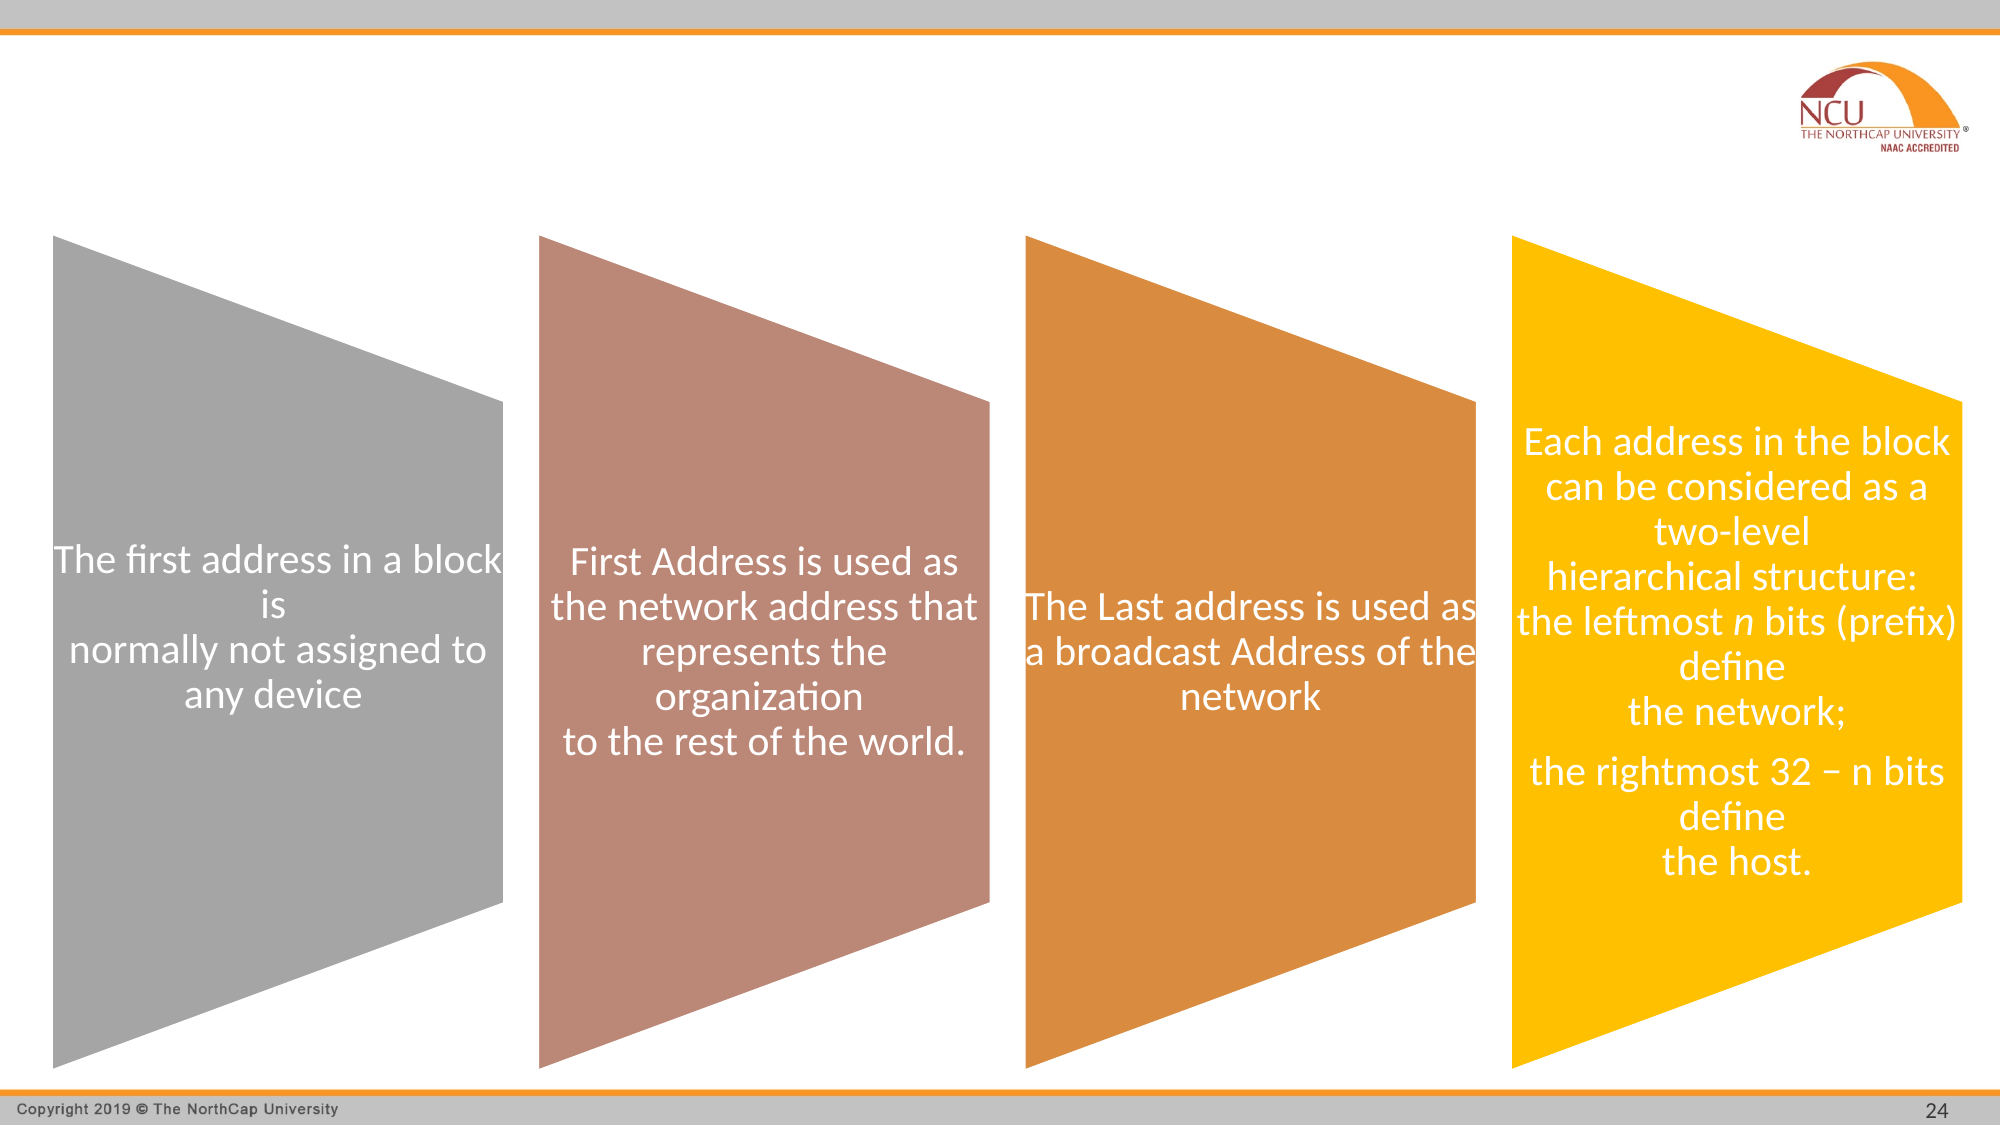

#
The first address in a block is
normally not assigned to any device
First Address is used as the network address that represents the organization
to the rest of the world.
The Last address is used as a broadcast Address of the network
Each address in the block can be considered as a two-level
hierarchical structure:
the leftmost n bits (prefix) define
the network;
the rightmost 32 − n bits define
the host.
24